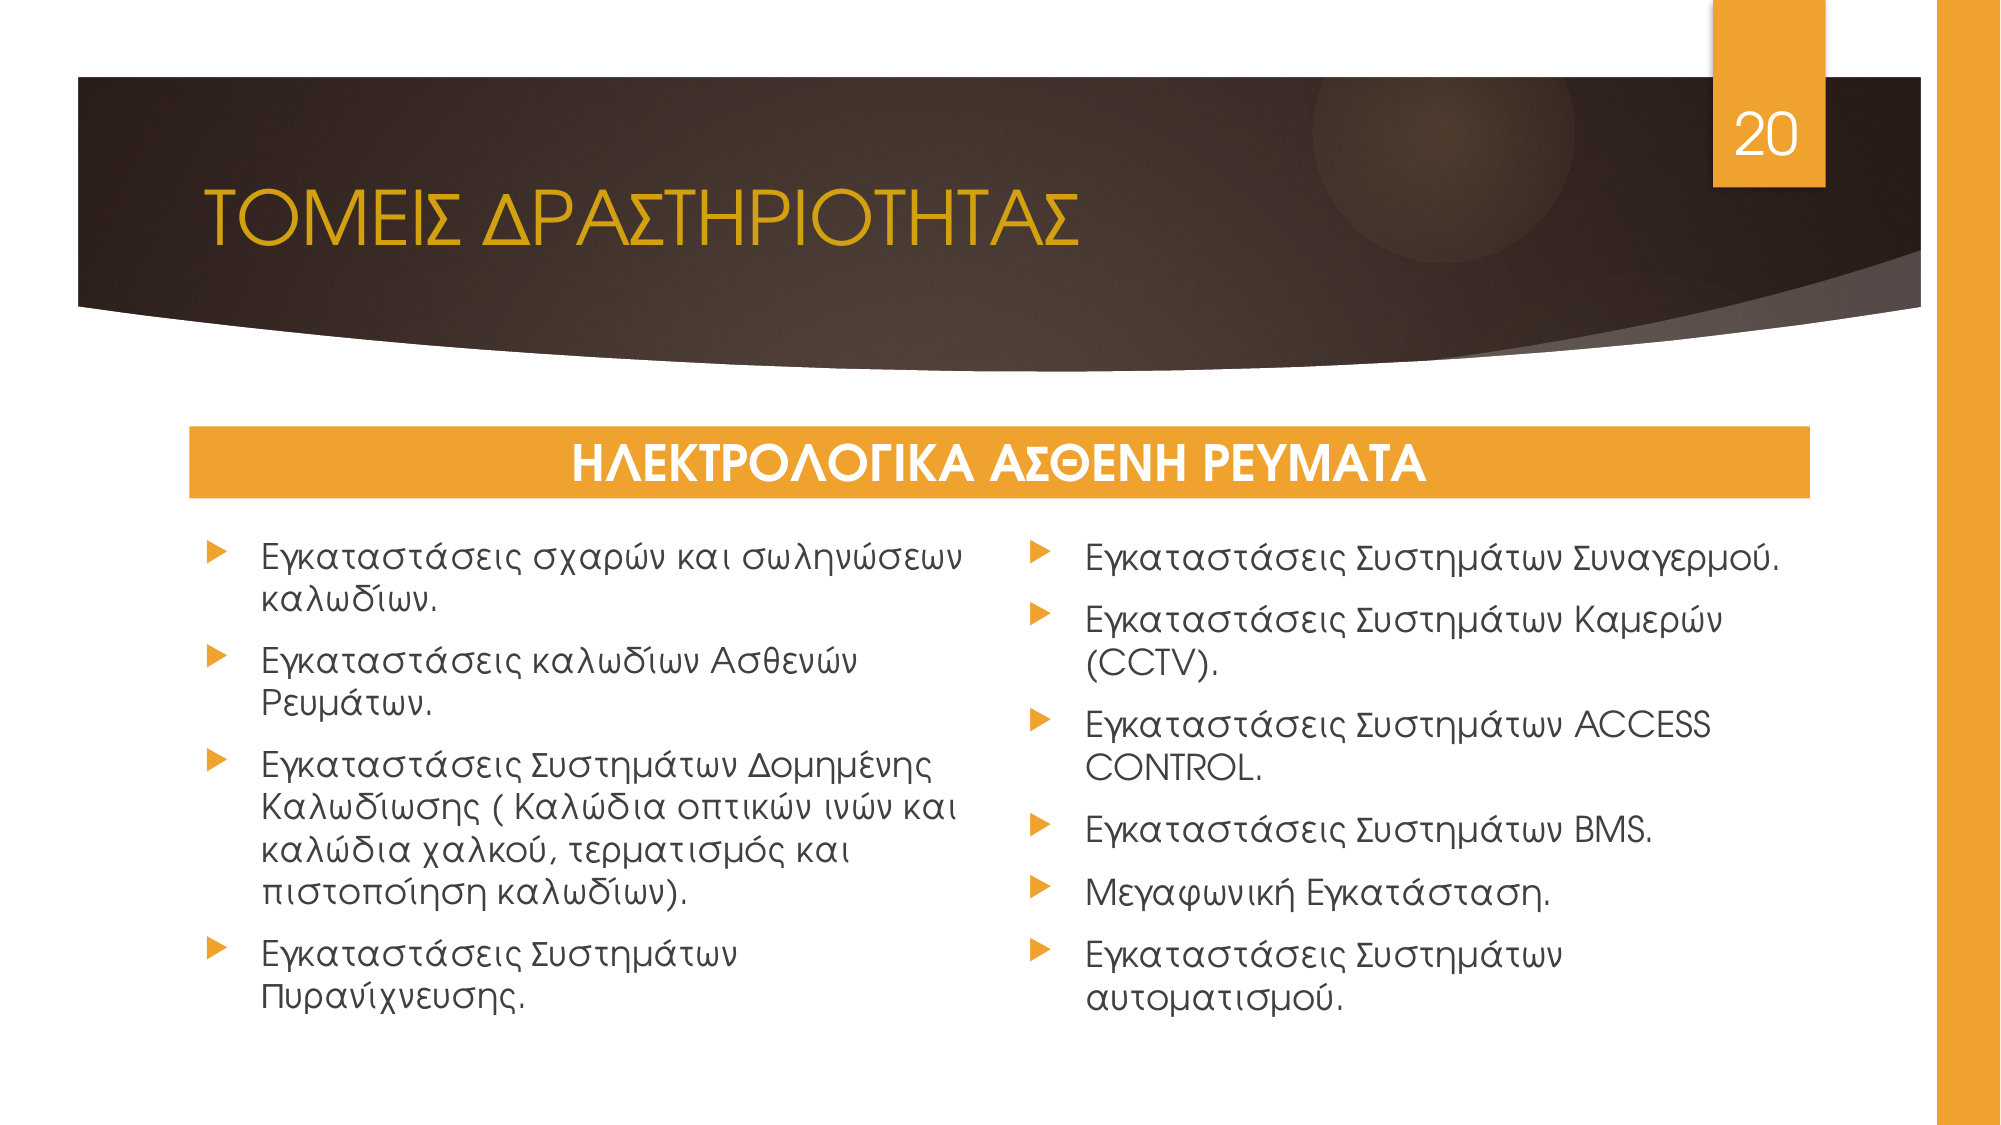

20
# ΤΟΜΕΙΣ ΔΡΑΣΤΗΡΙΟΤΗΤΑΣ
ΗΛΕΚΤΡΟΛΟΓΙΚΑ ΑΣΘΕΝΗ ΡΕΥΜΑΤΑ
Εγκαταστάσεις σχαρών και σωληνώσεων καλωδίων.
Εγκαταστάσεις καλωδίων Ασθενών Ρευμάτων.
Εγκαταστάσεις Συστημάτων Δομημένης Καλωδίωσης ( Καλώδια οπτικών ινών και καλώδια χαλκού, τερματισμός και πιστοποίηση καλωδίων).
Εγκαταστάσεις Συστημάτων Πυρανίχνευσης.

Εγκαταστάσεις Συστημάτων Συναγερμού.
Εγκαταστάσεις Συστημάτων Καμερών   (CCTV).
Εγκαταστάσεις Συστημάτων ACCESS CONTROL.
Εγκαταστάσεις Συστημάτων BMS.
Μεγαφωνική Εγκατάσταση.
Εγκαταστάσεις Συστημάτων αυτοματισμού.